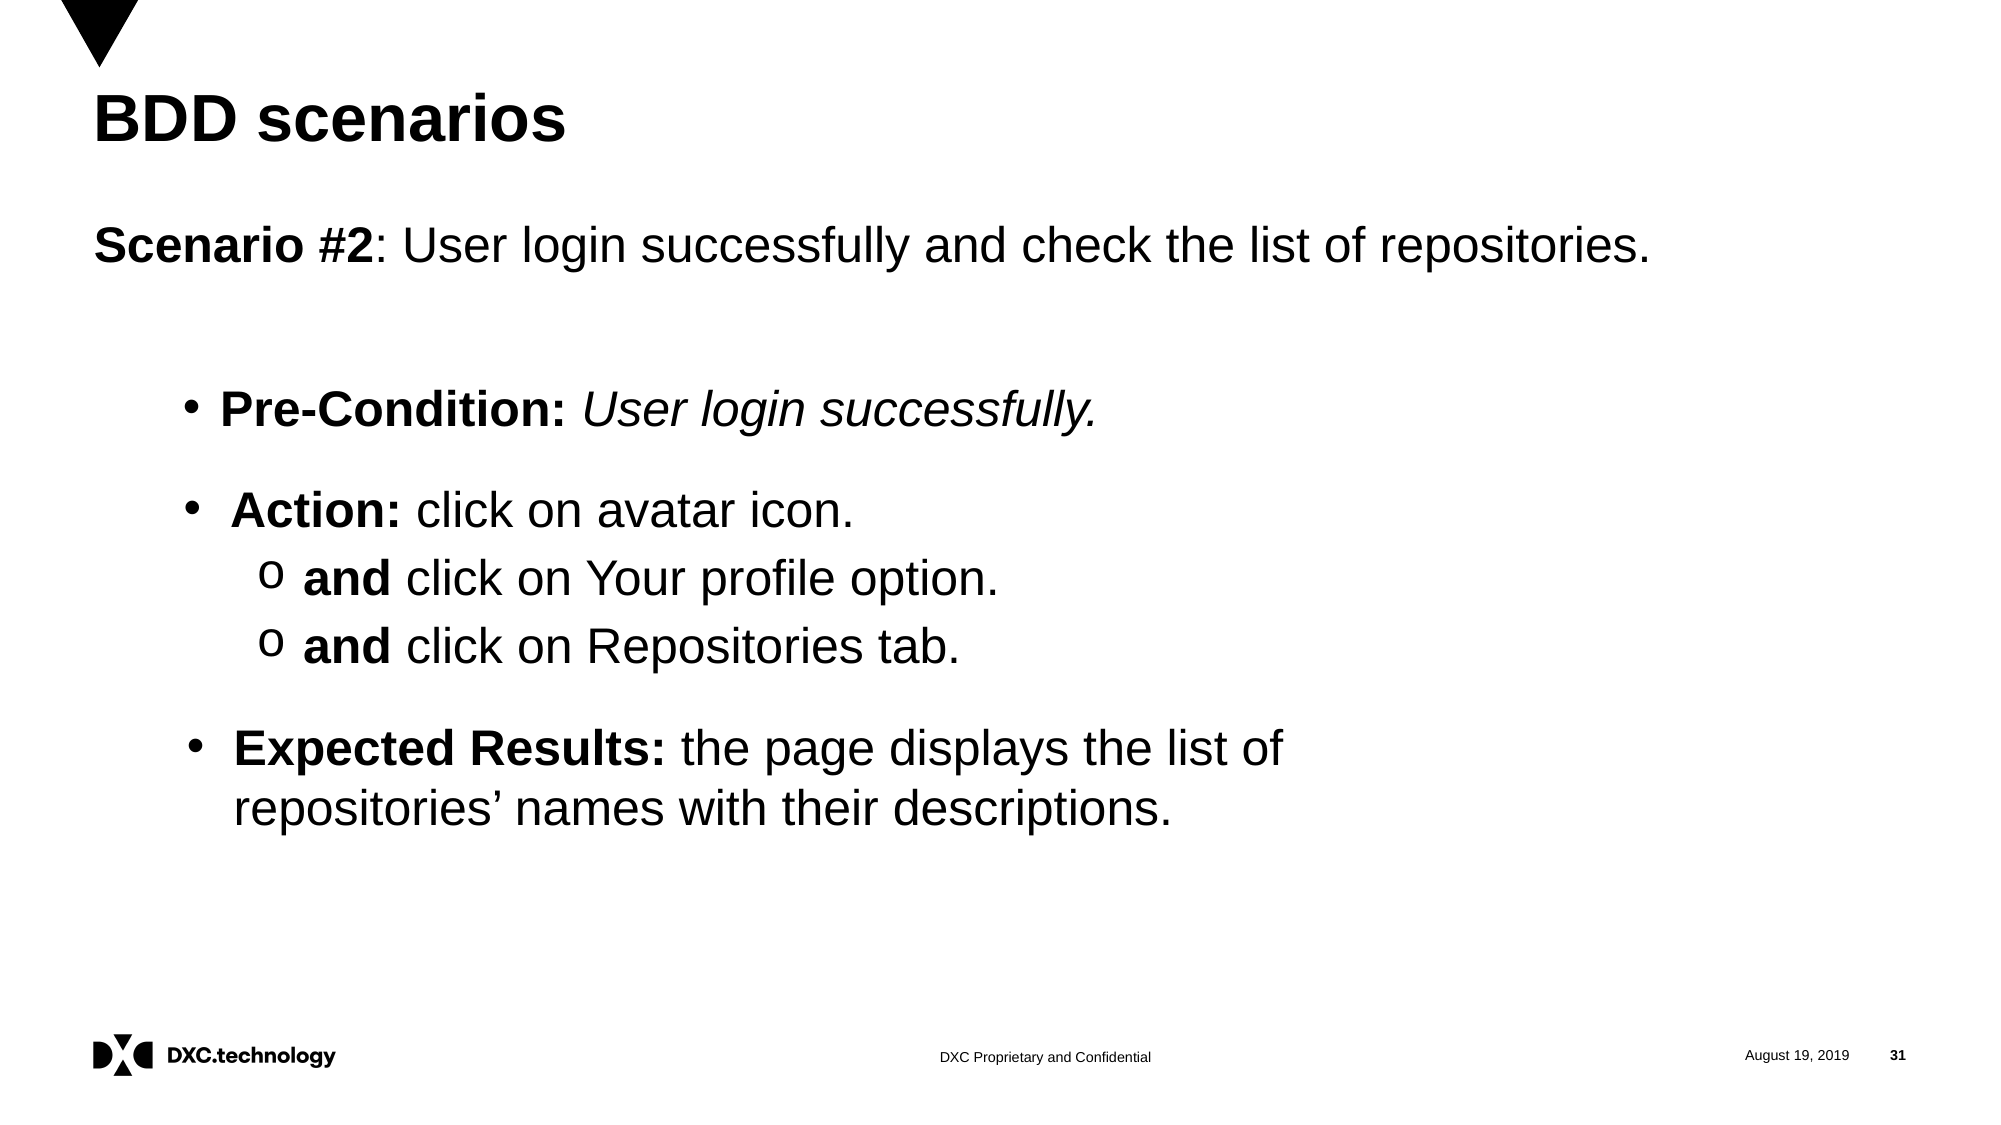

# BDD scenarios
Scenario #2: User login successfully and check the list of repositories.

 Pre-Condition: User login successfully.
  Action: click on avatar icon.
 and click on Your profile option.
 and click on Repositories tab.
Expected Results: the page displays the list of repositories’ names with their descriptions.